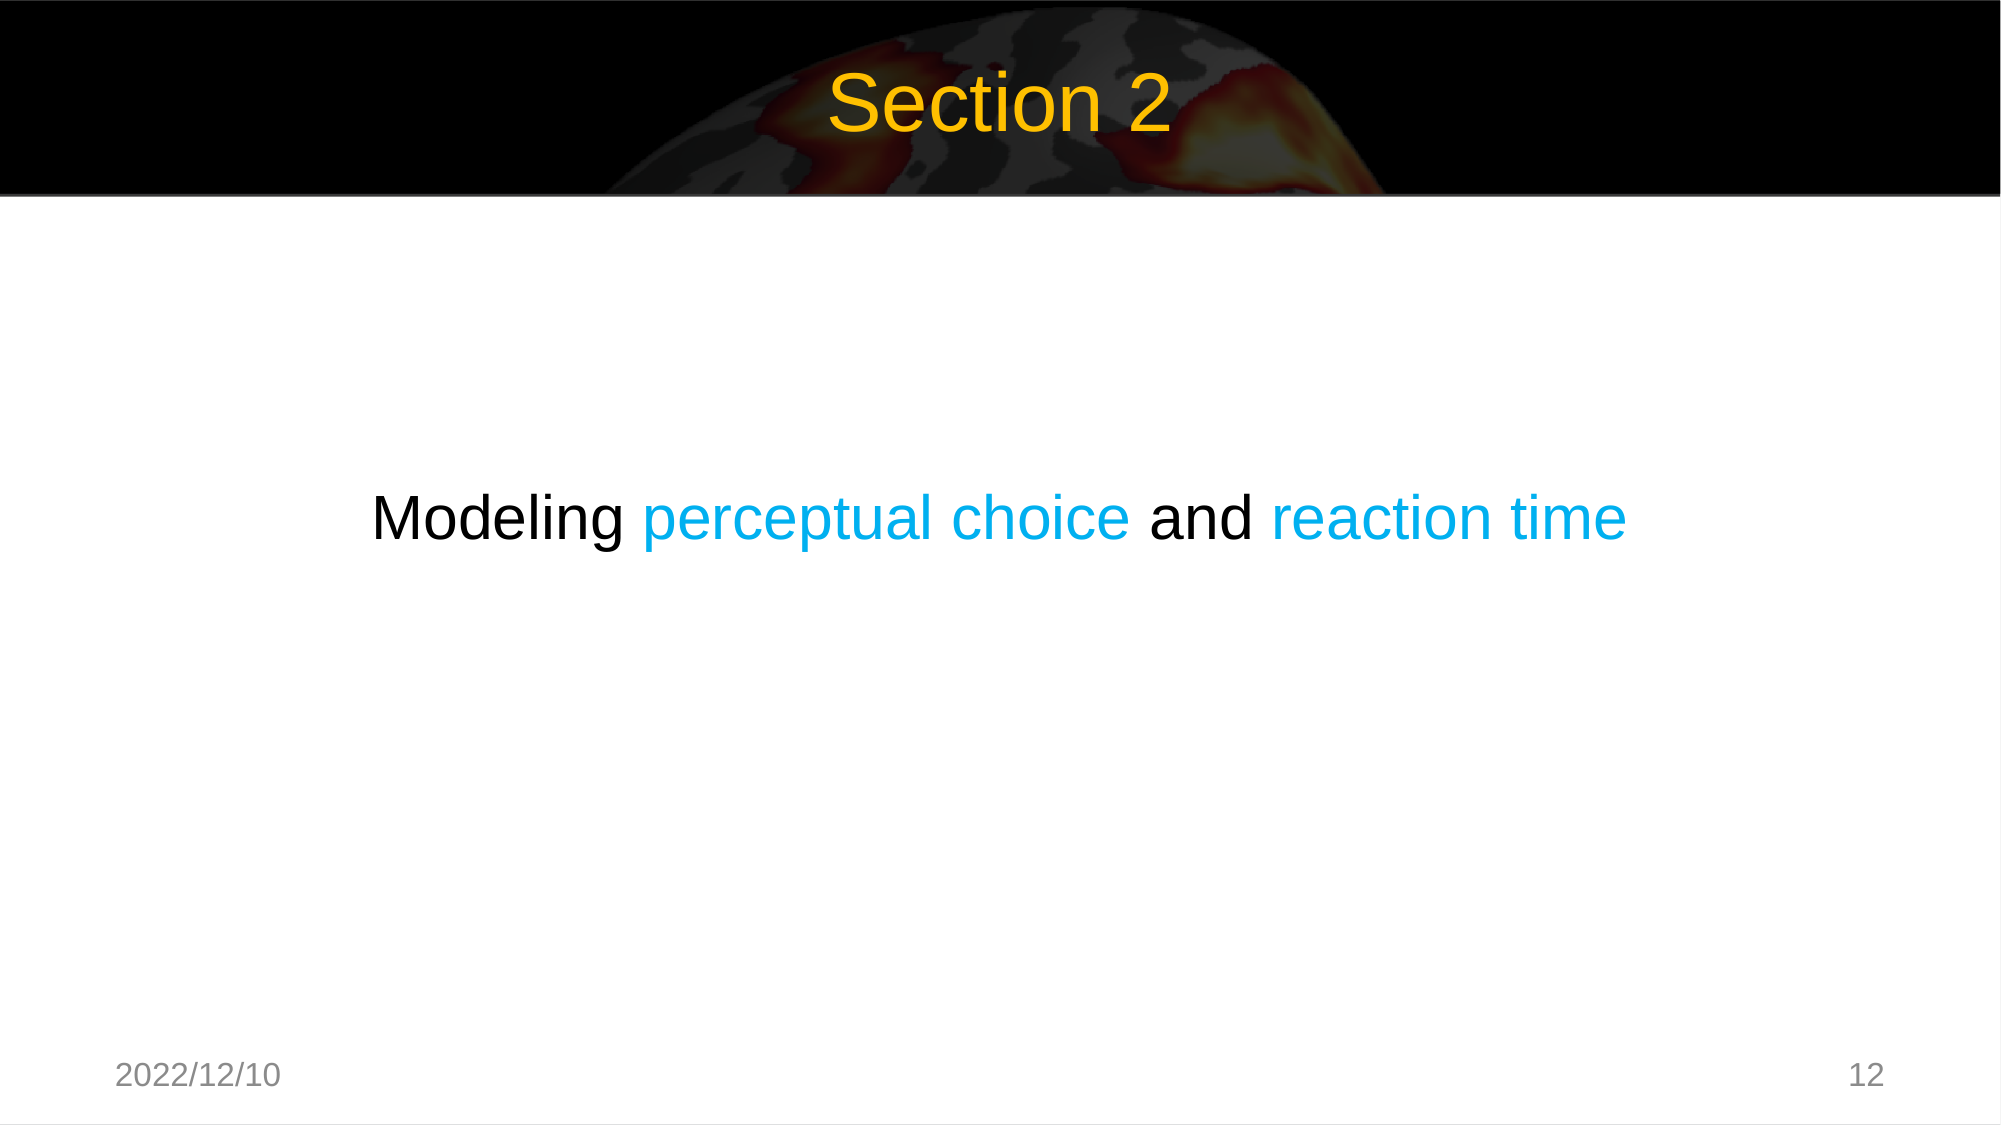

Section 2
Modeling perceptual choice and reaction time
2022/12/10

12